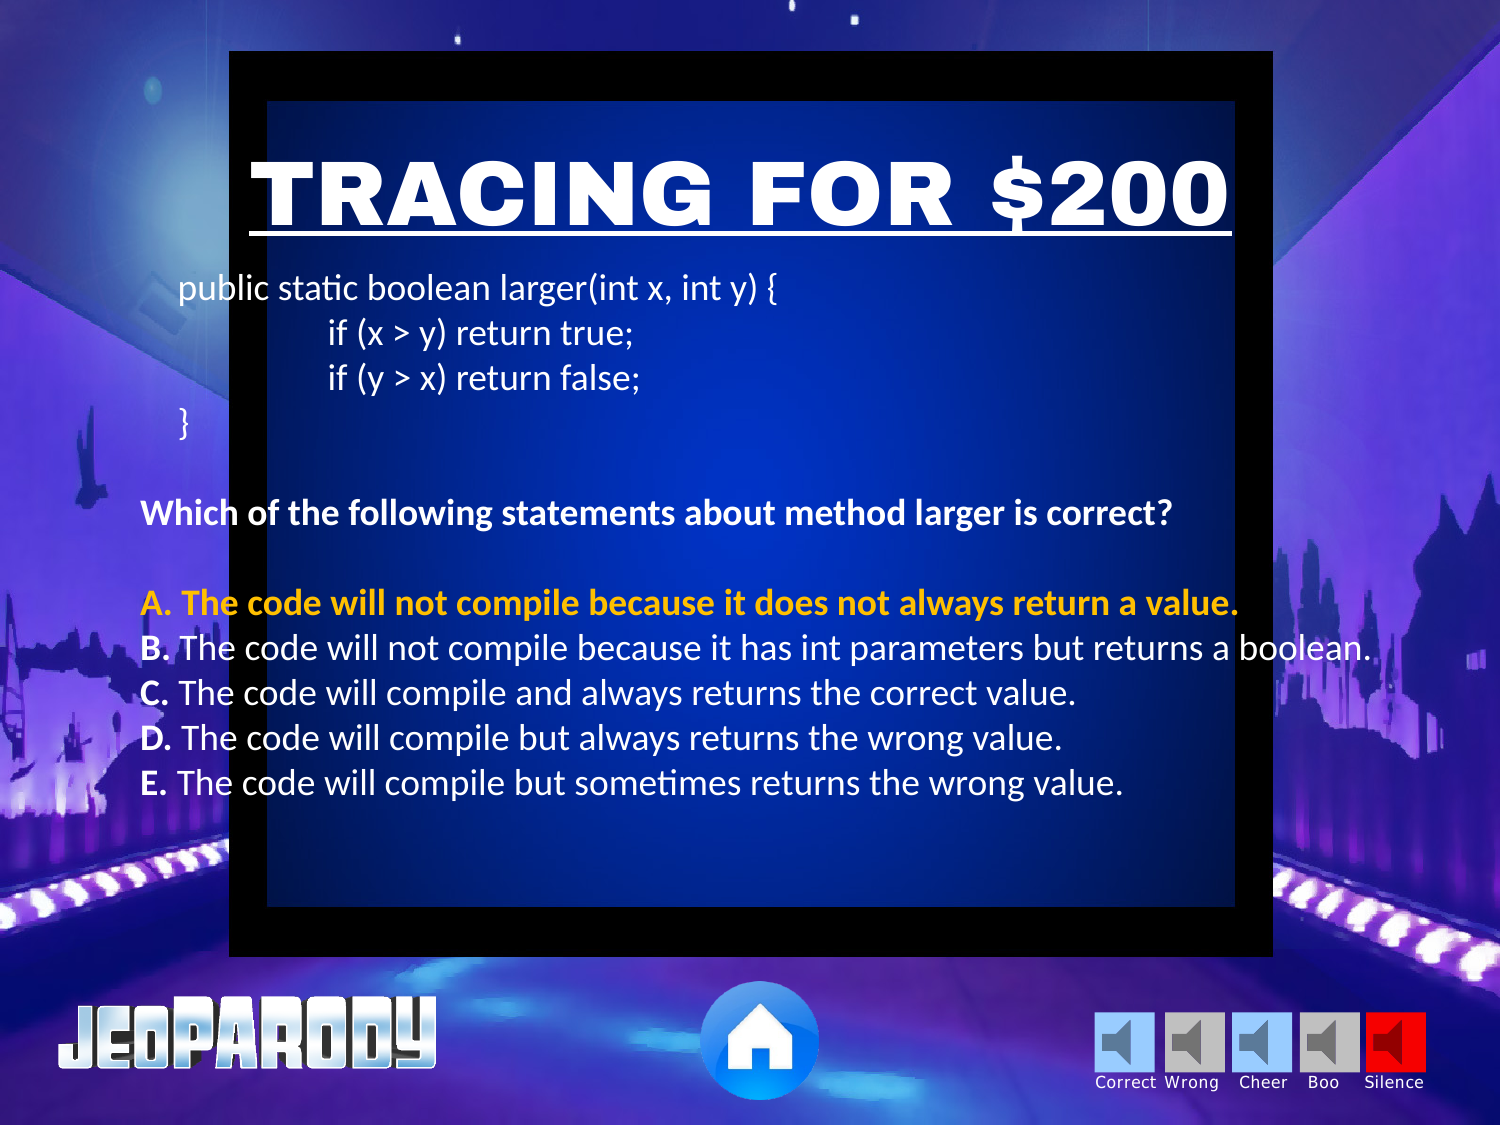

TRACING FOR $200
	public static boolean larger(int x, int y) {
		if (x > y) return true;
		if (y > x) return false;
	}

Which of the following statements about method larger is correct?

A. The code will not compile because it does not always return a value.
B. The code will not compile because it has int parameters but returns a boolean.
C. The code will compile and always returns the correct value.
D. The code will compile but always returns the wrong value.
E. The code will compile but sometimes returns the wrong value.